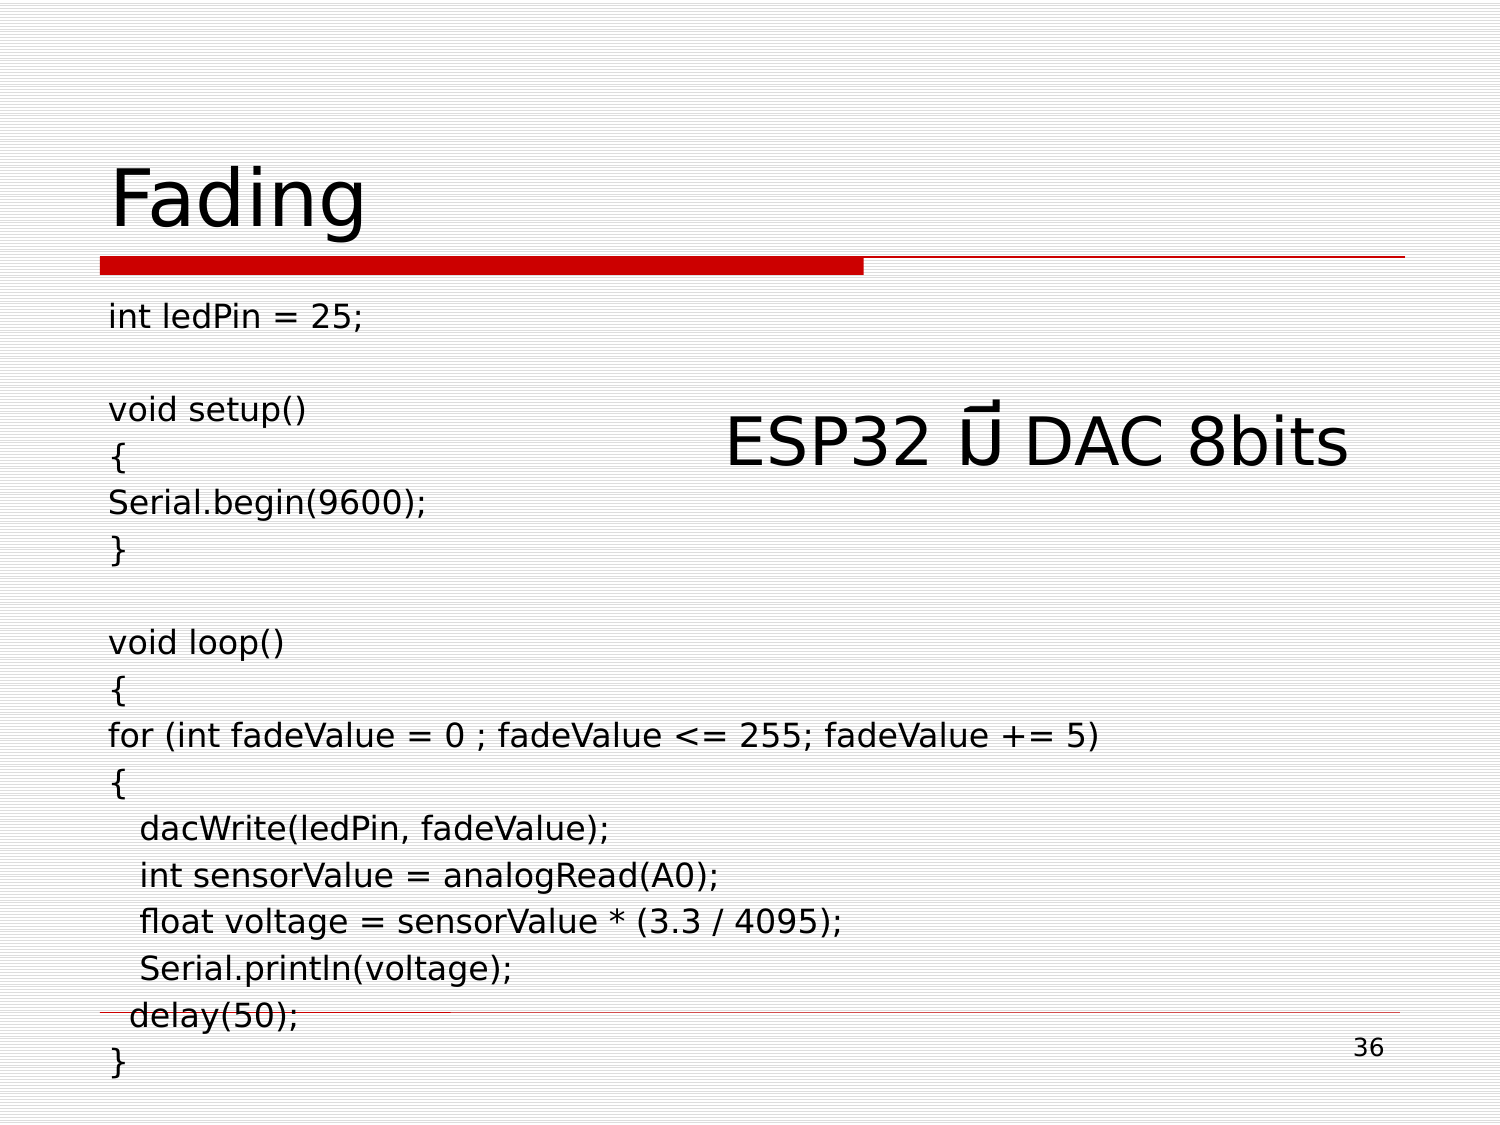

# Fading
int ledPin = 25;

void setup()
{
Serial.begin(9600);
}

void loop()
{
for (int fadeValue = 0 ; fadeValue <= 255; fadeValue += 5)
{
   dacWrite(ledPin, fadeValue);
   int sensorValue = analogRead(A0);
   float voltage = sensorValue * (3.3 / 4095);
   Serial.println(voltage);
  delay(50);
}

ESP32 มี DAC 8bits
36